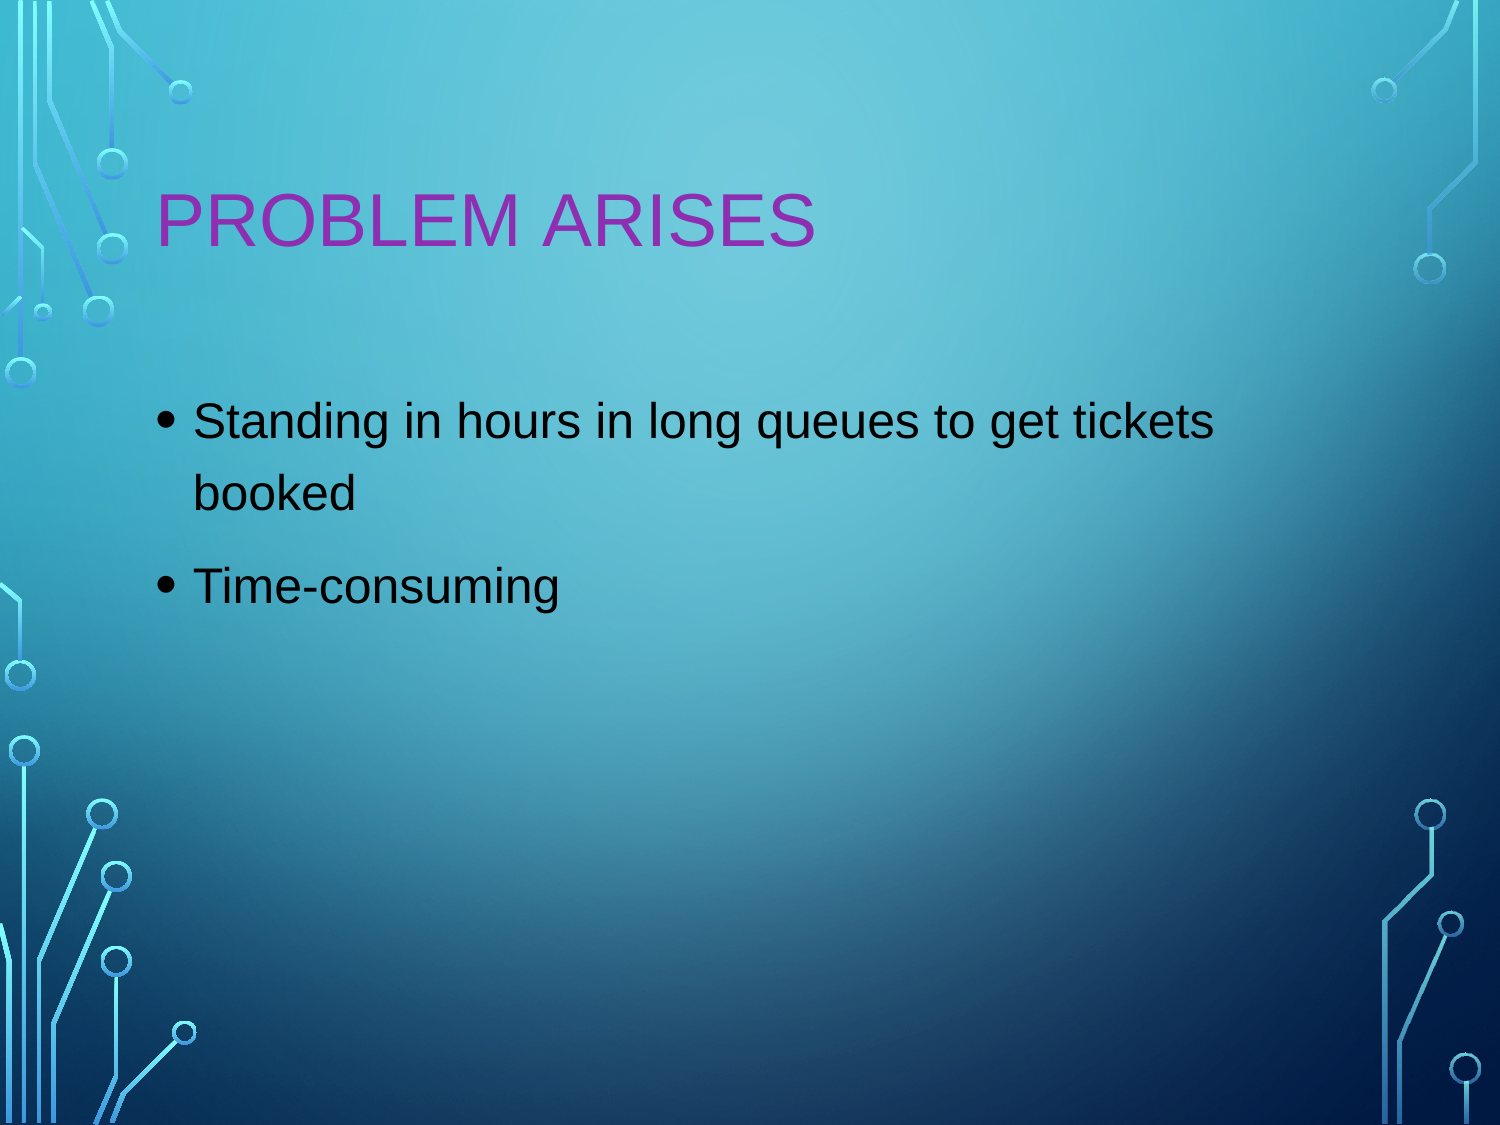

# Problem Arises
Standing in hours in long queues to get tickets booked
Time-consuming